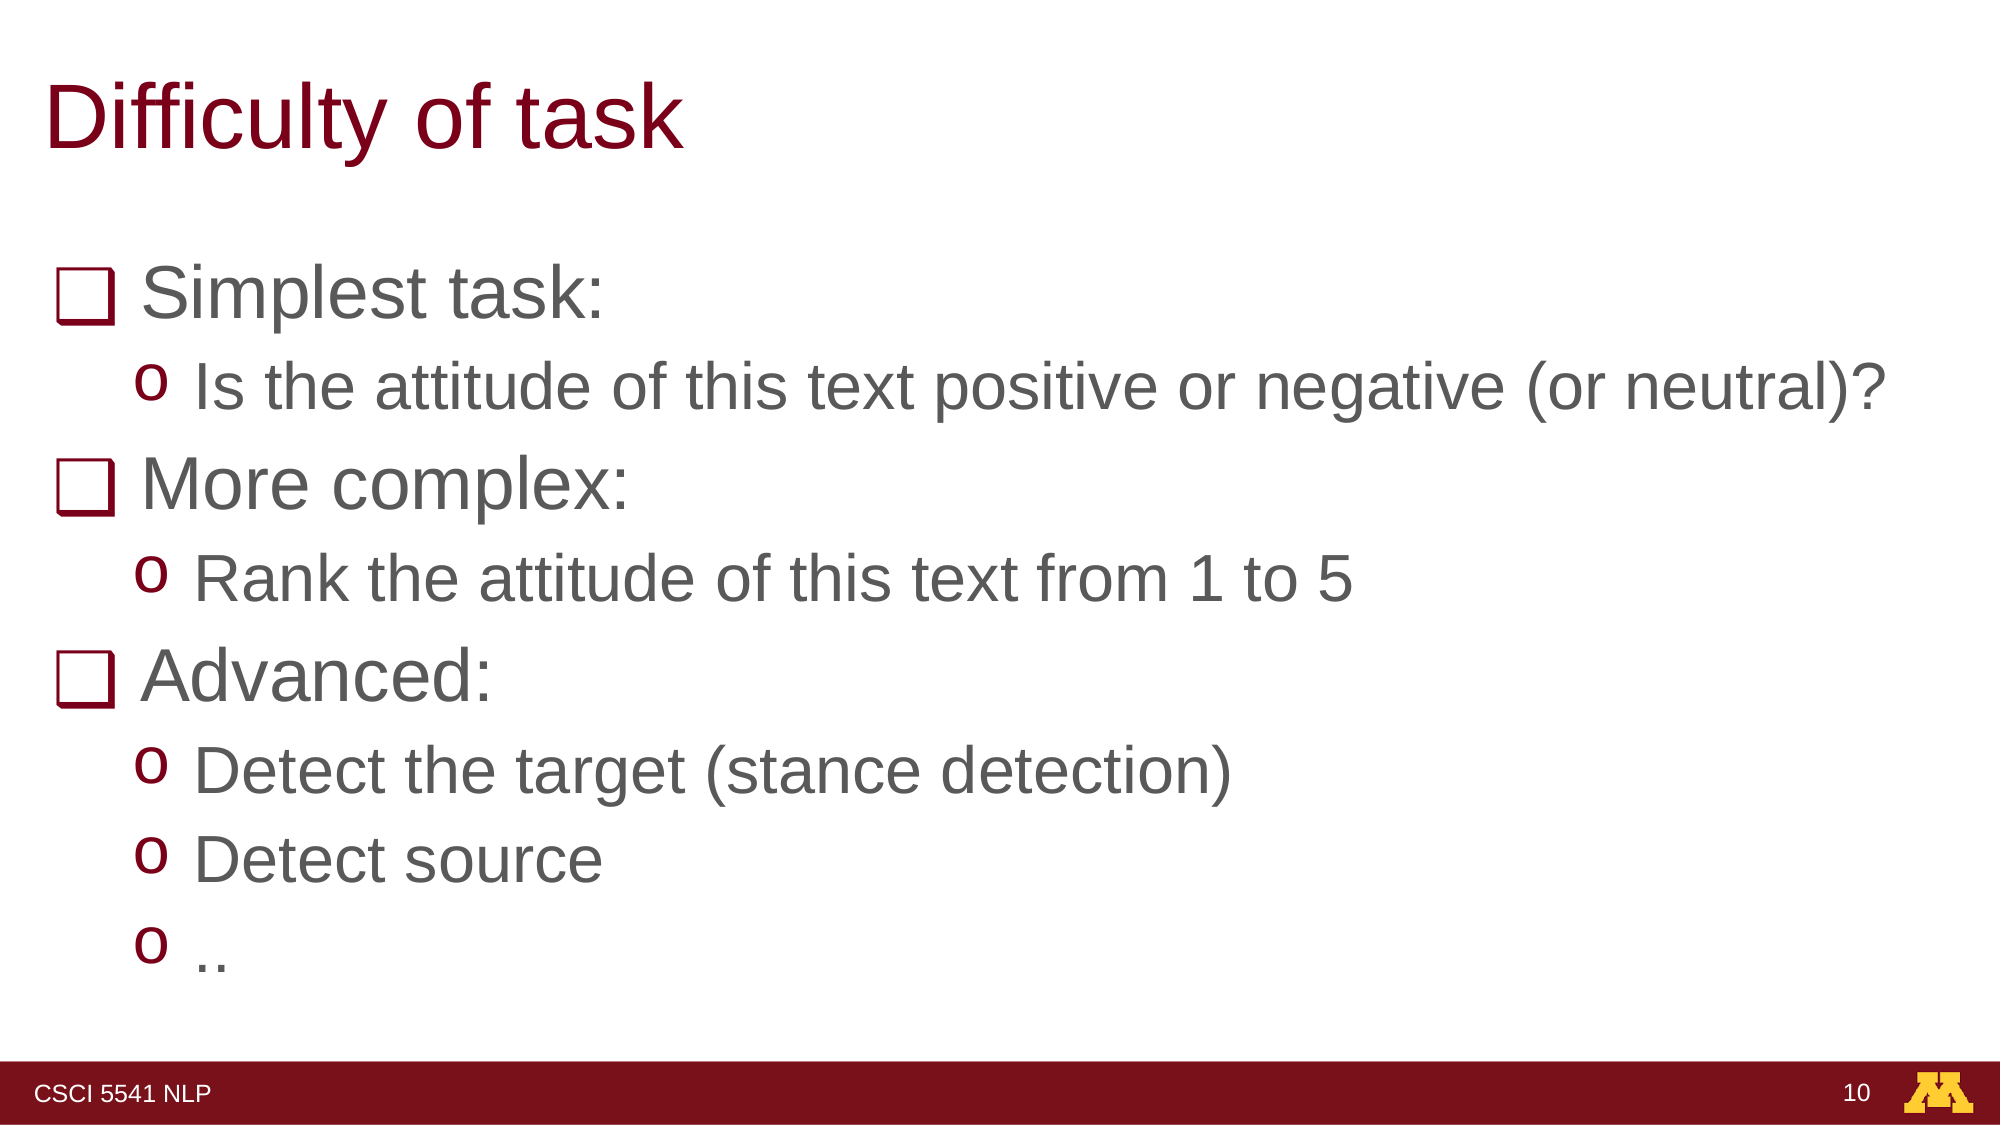

# Difficulty of task
 Simplest task:
Is the attitude of this text positive or negative (or neutral)?
 More complex:
Rank the attitude of this text from 1 to 5
 Advanced:
Detect the target (stance detection)
Detect source
..
10